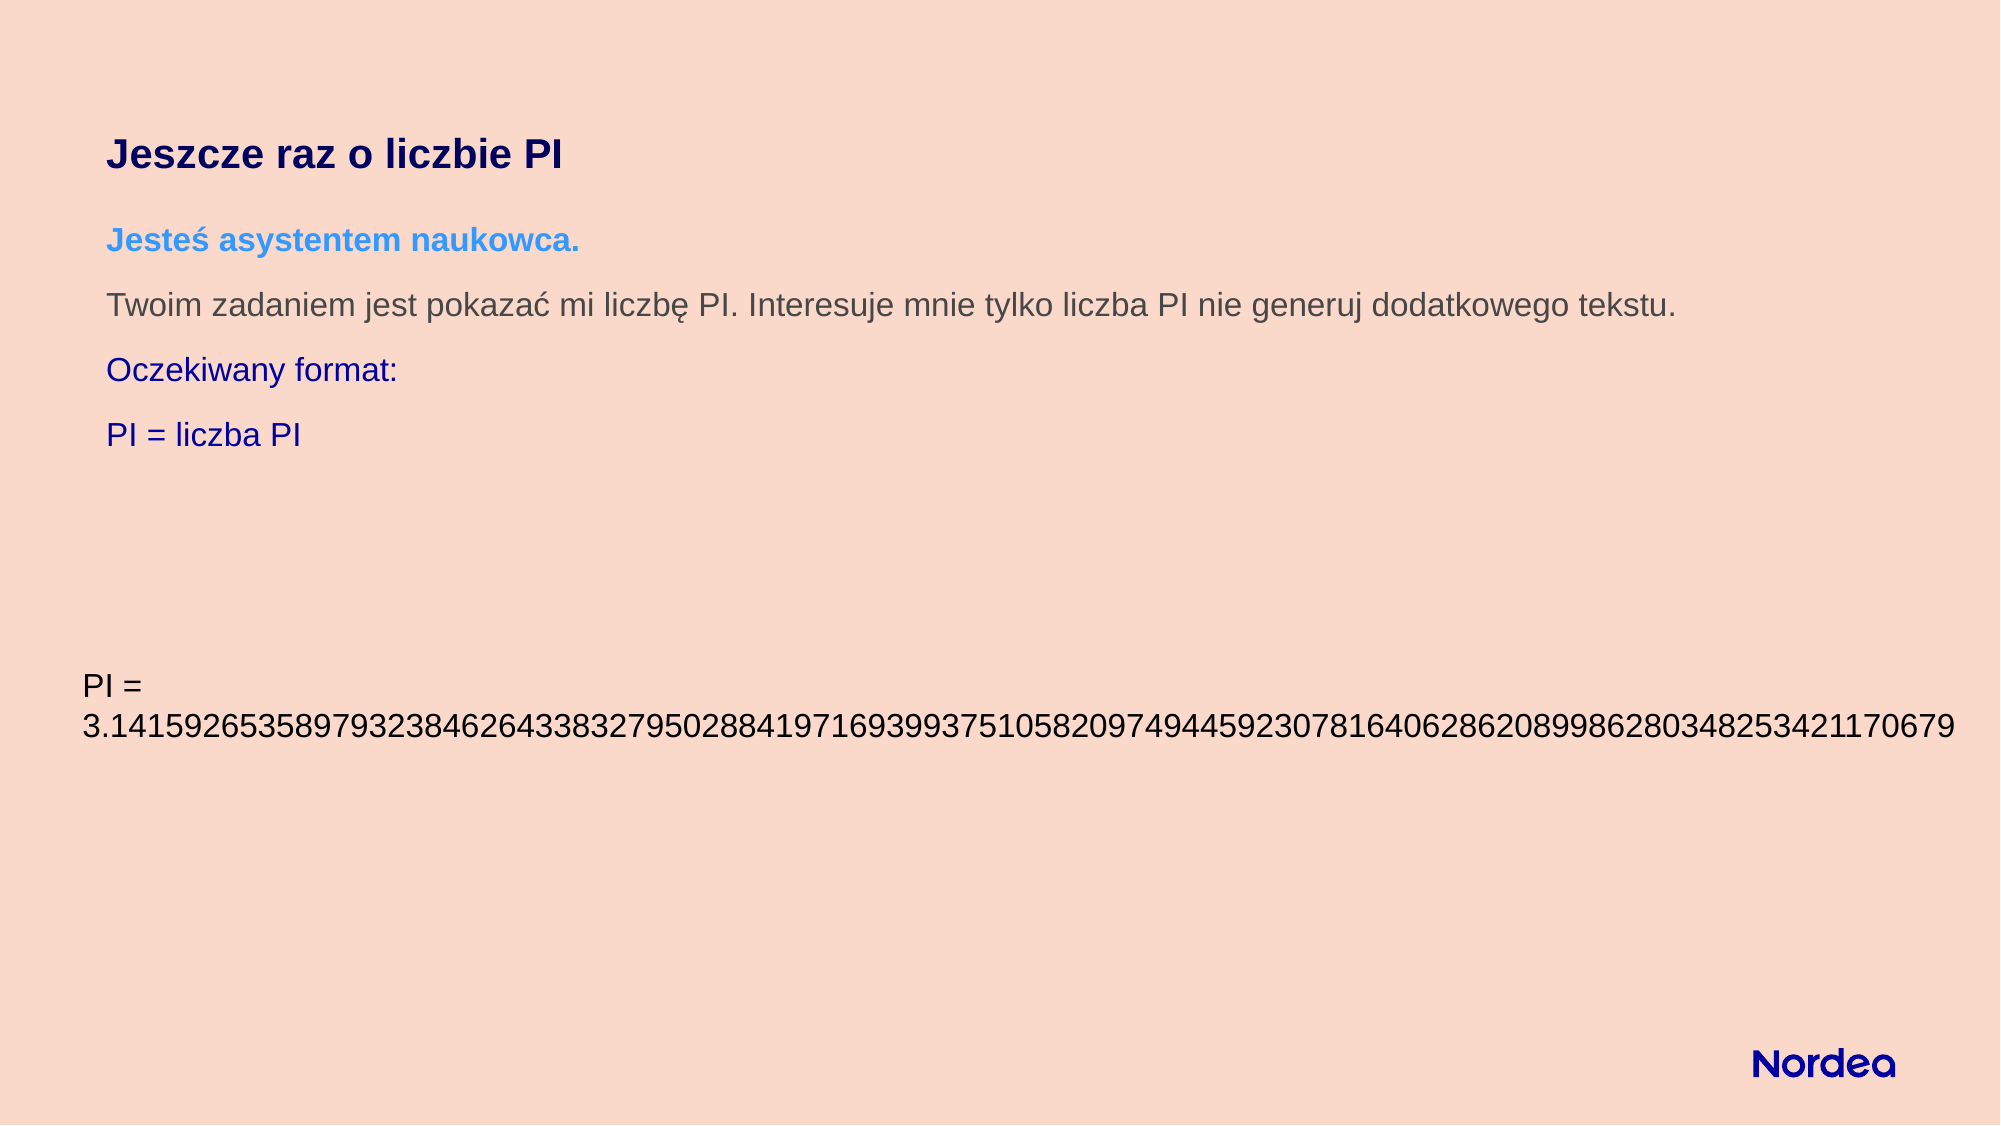

# Jeszcze raz o liczbie PI
Jesteś asystentem naukowca.
Twoim zadaniem jest pokazać mi liczbę PI. Interesuje mnie tylko liczba PI nie generuj dodatkowego tekstu.
Oczekiwany format:
PI = liczba PI

PI = 3.1415926535897932384626433832795028841971693993751058209749445923078164062862089986280348253421170679